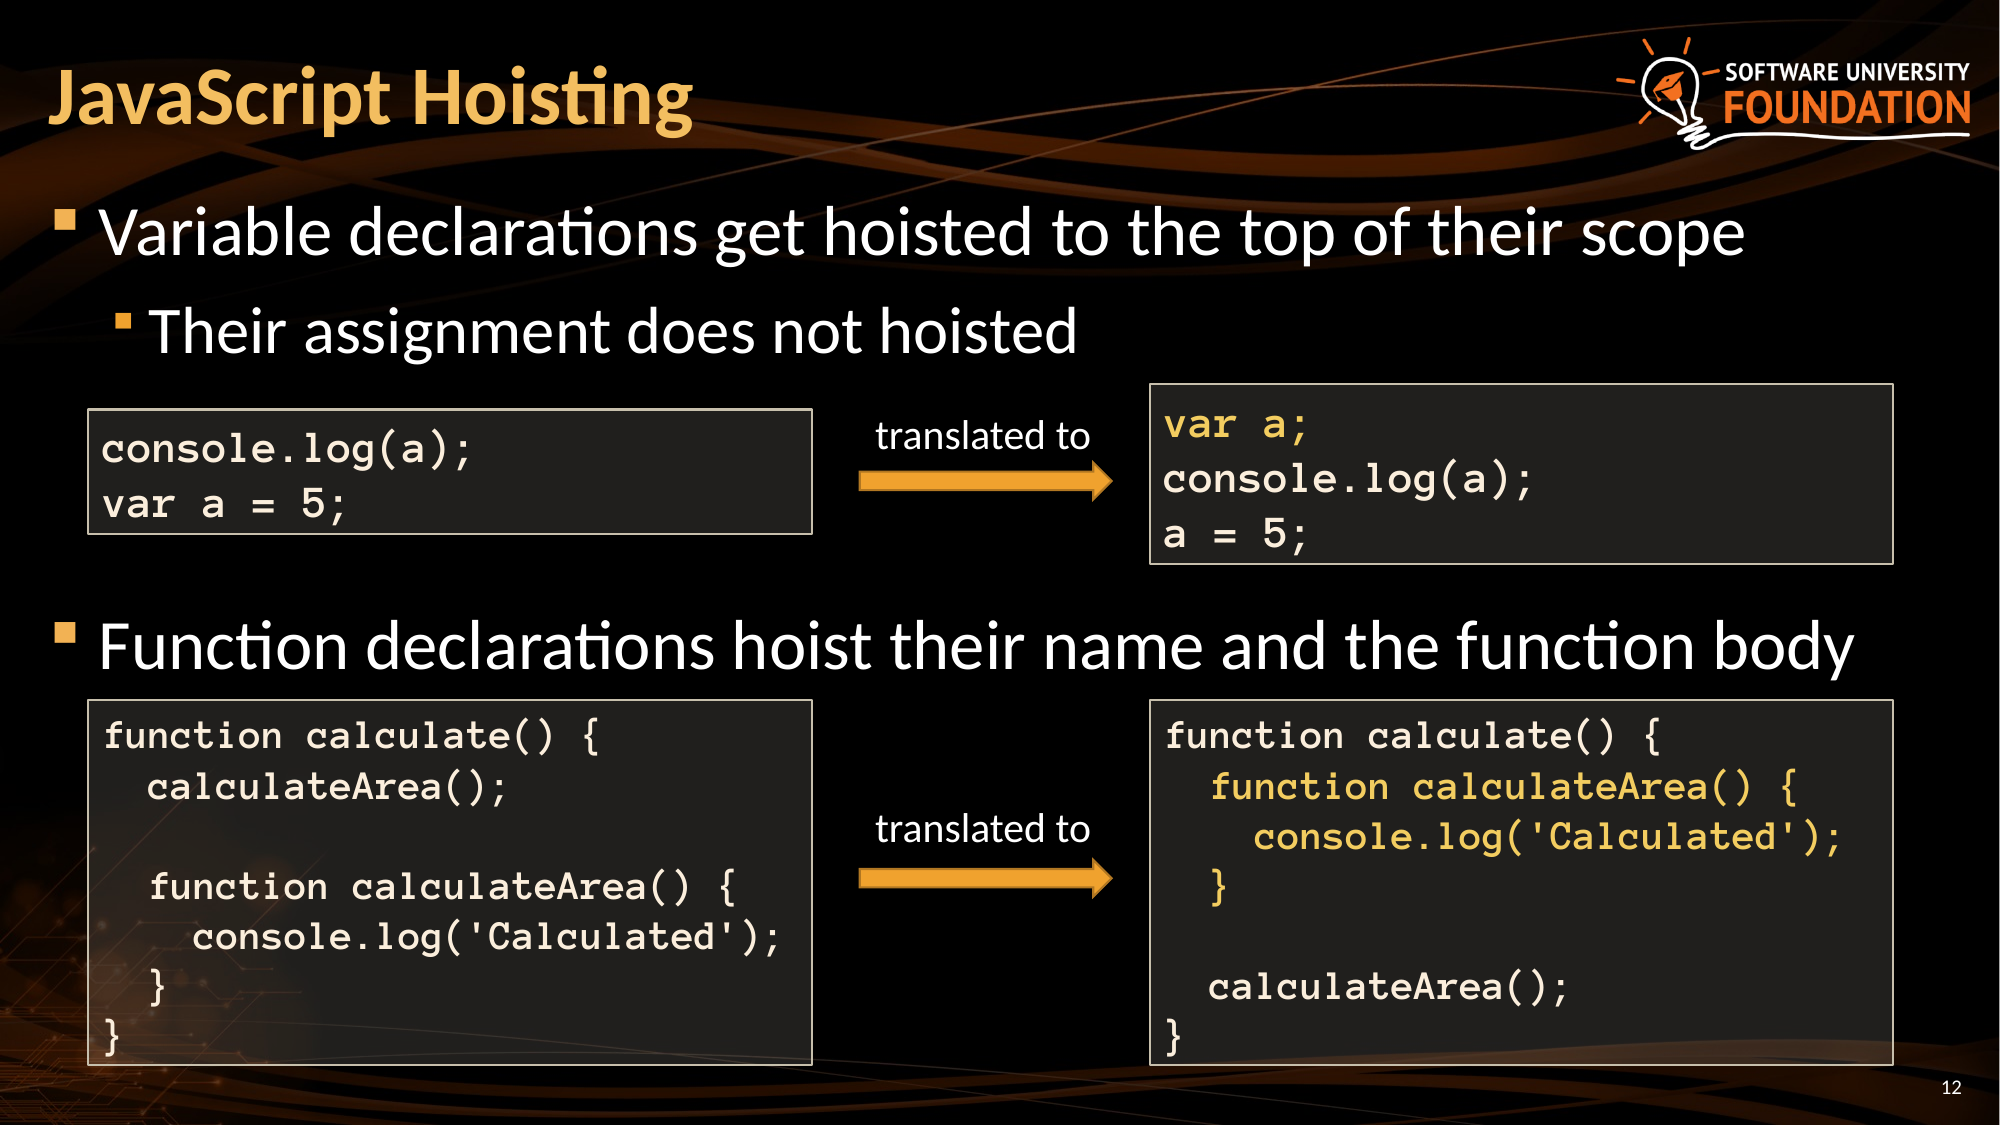

# JavaScript Hoisting
Variable declarations get hoisted to the top of their scope
Their assignment does not hoisted

Function declarations hoist their name and the function body
var a;
console.log(a);
a = 5;
translated to
console.log(a);
var a = 5;

function calculate() {
  function calculateArea() {
    console.log('Calculated');
  }

  calculateArea();
}
function calculate() {
  calculateArea();

  function calculateArea() {
    console.log('Calculated');
  }
}
translated to

12